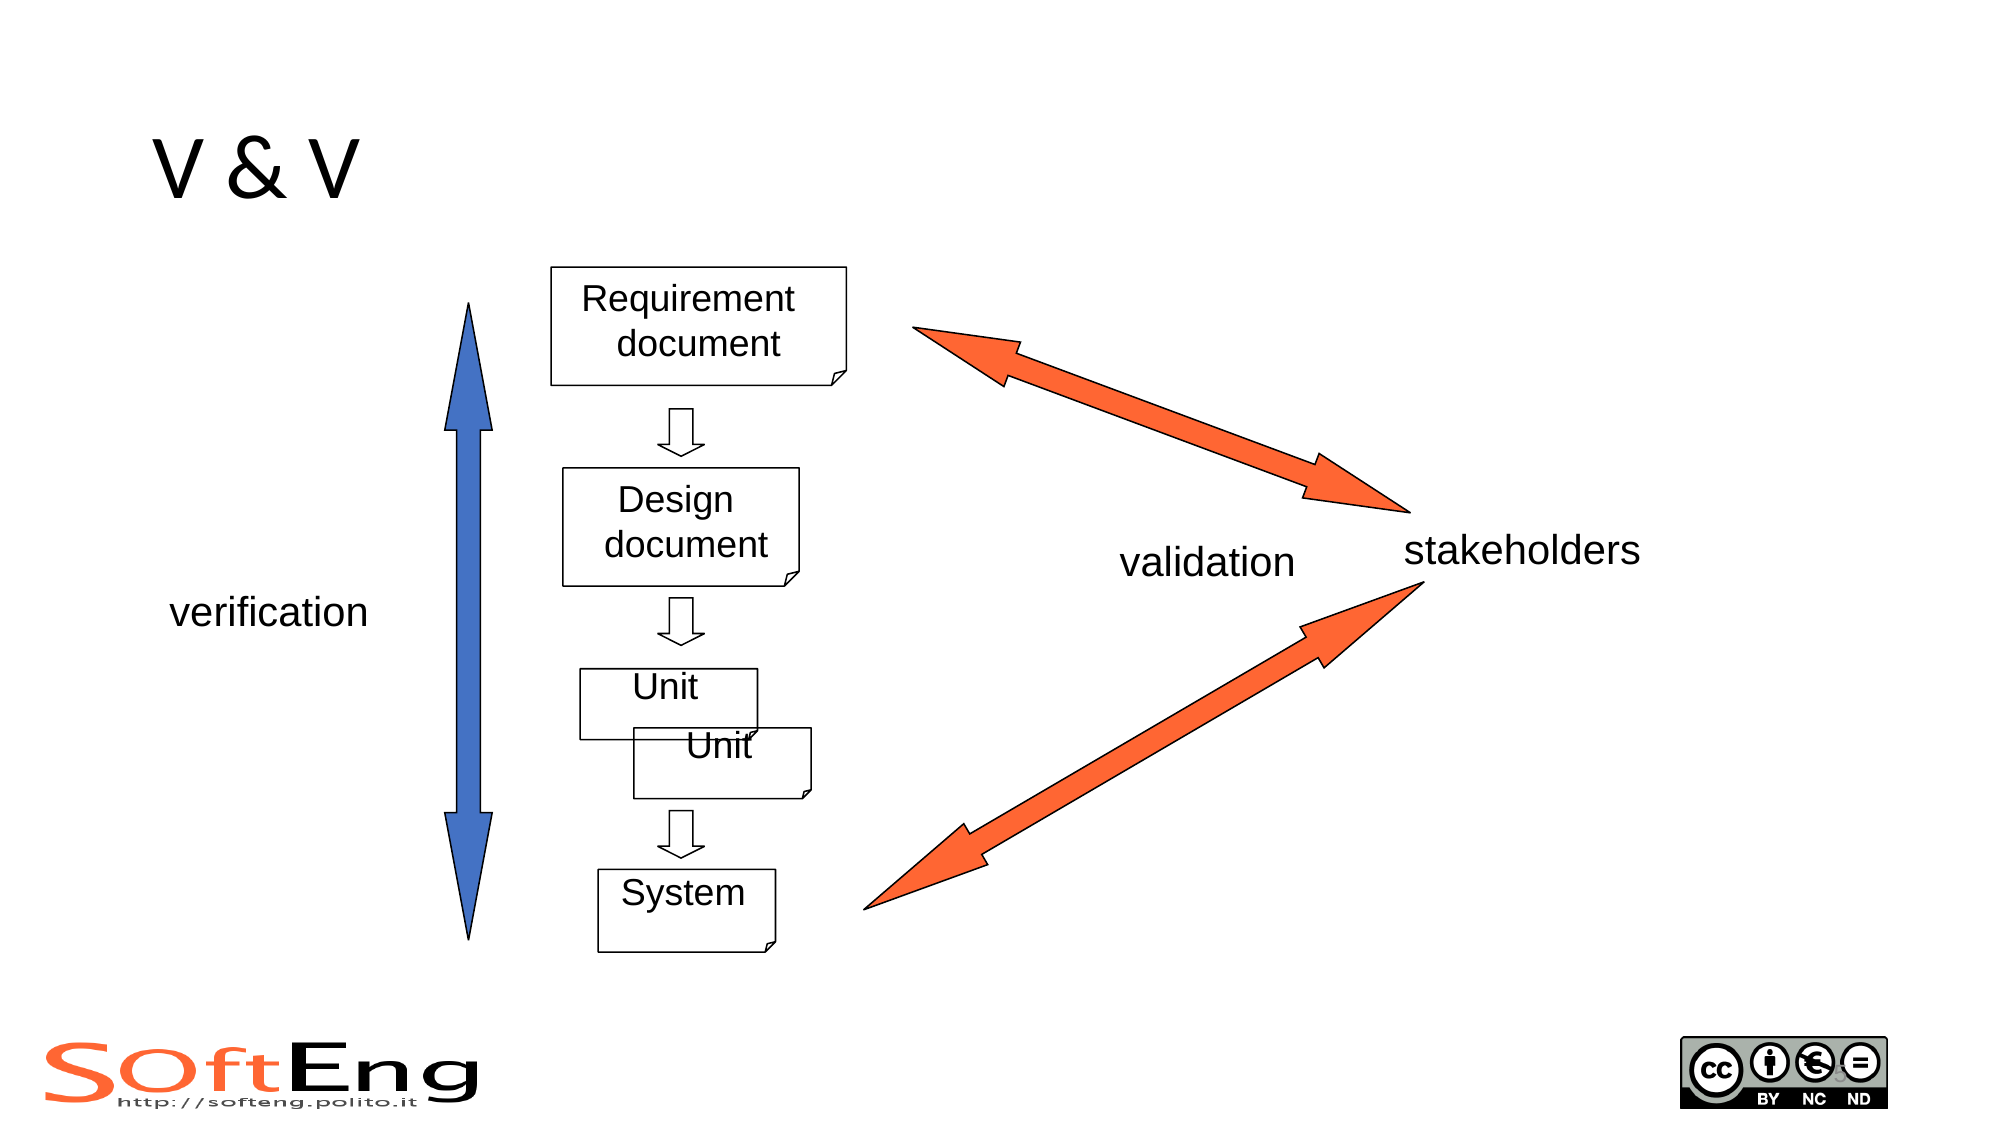

# V & V
Requirement
document

Design
 document
stakeholders
validation
verification

Unit

Unit

System

5